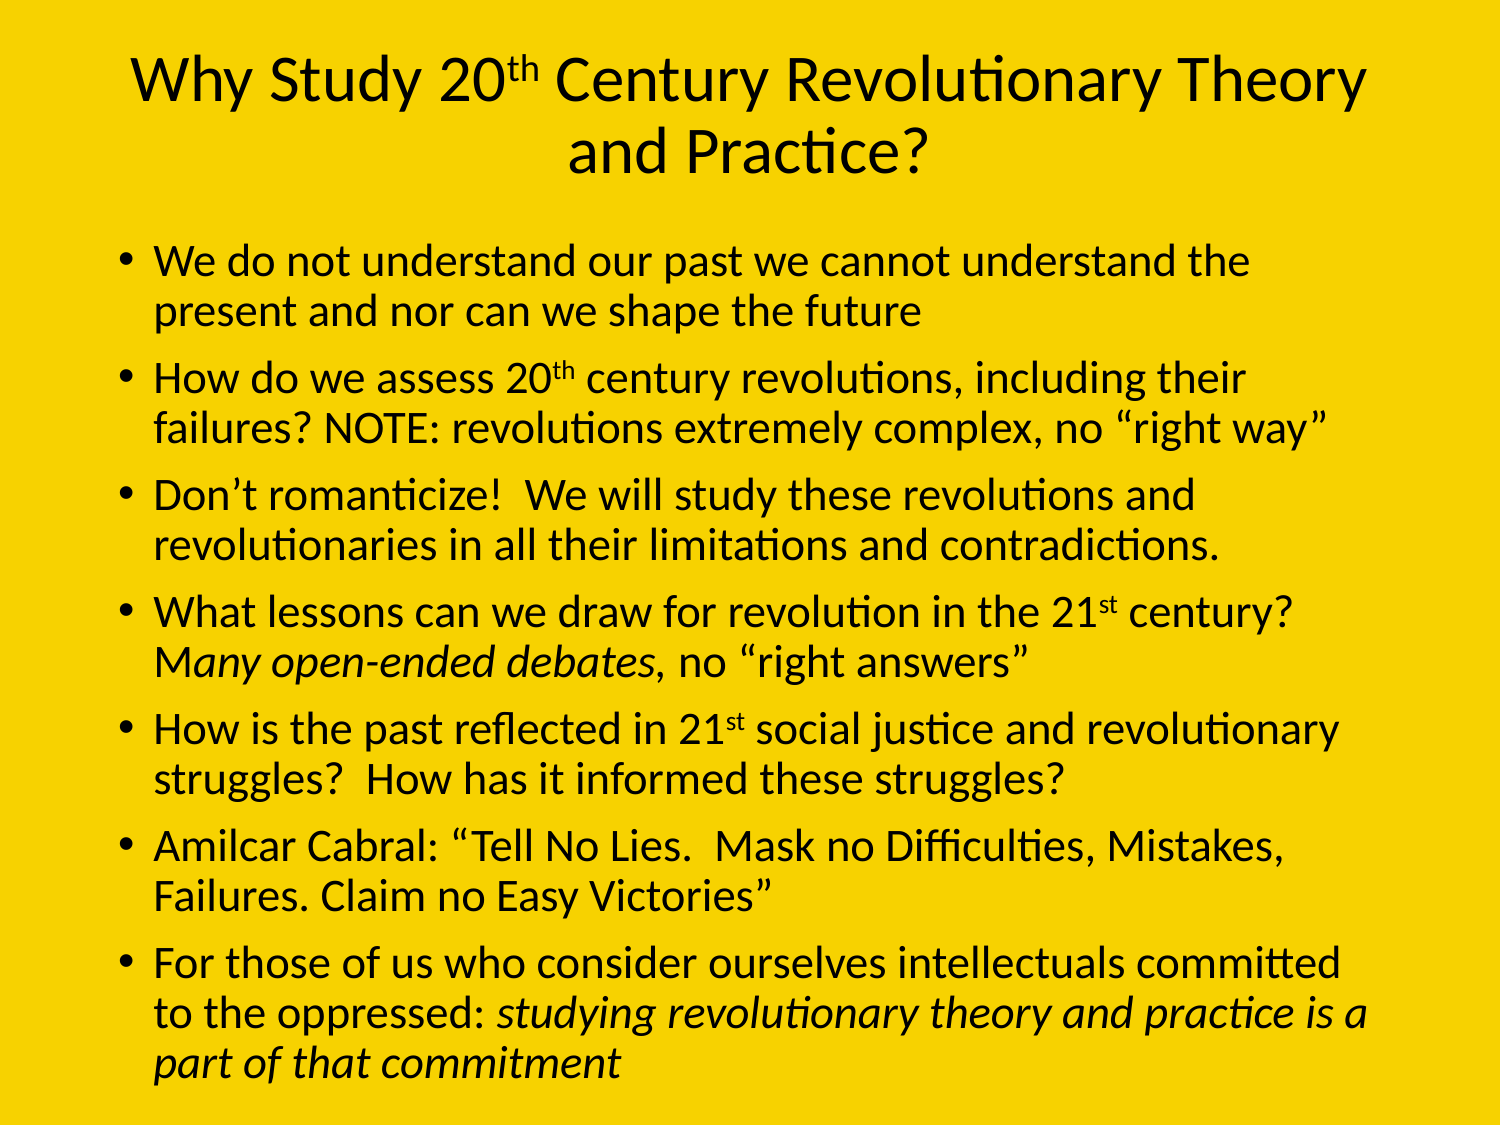

# Why Study 20th Century Revolutionary Theory and Practice?
We do not understand our past we cannot understand the present and nor can we shape the future
How do we assess 20th century revolutions, including their failures? NOTE: revolutions extremely complex, no “right way”
Don’t romanticize!  We will study these revolutions and revolutionaries in all their limitations and contradictions.
What lessons can we draw for revolution in the 21st century? Many open-ended debates, no “right answers”
How is the past reflected in 21st social justice and revolutionary struggles?  How has it informed these struggles?
Amilcar Cabral: “Tell No Lies.  Mask no Difficulties, Mistakes, Failures. Claim no Easy Victories”
For those of us who consider ourselves intellectuals committed to the oppressed: studying revolutionary theory and practice is a part of that commitment